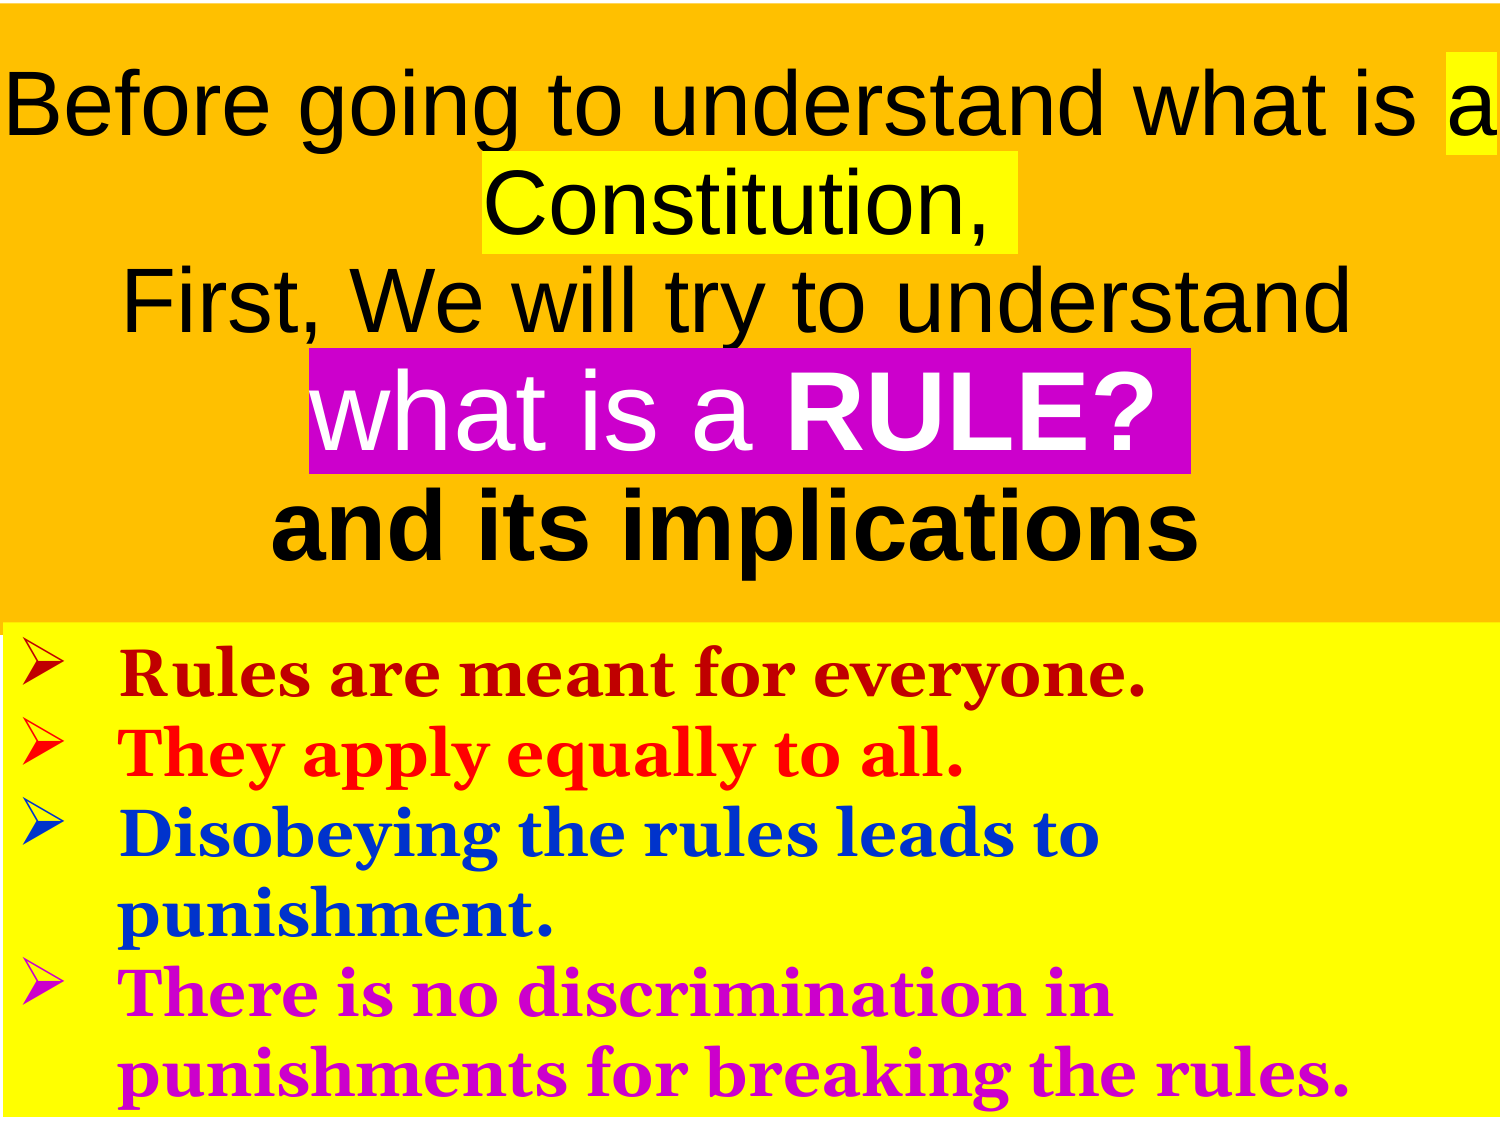

# Before going to understand what is a Constitution, First, We will try to understand what is a RULE? and its implications
Rules are meant for everyone.
They apply equally to all.
Disobeying the rules leads to punishment.
There is no discrimination in punishments for breaking the rules.